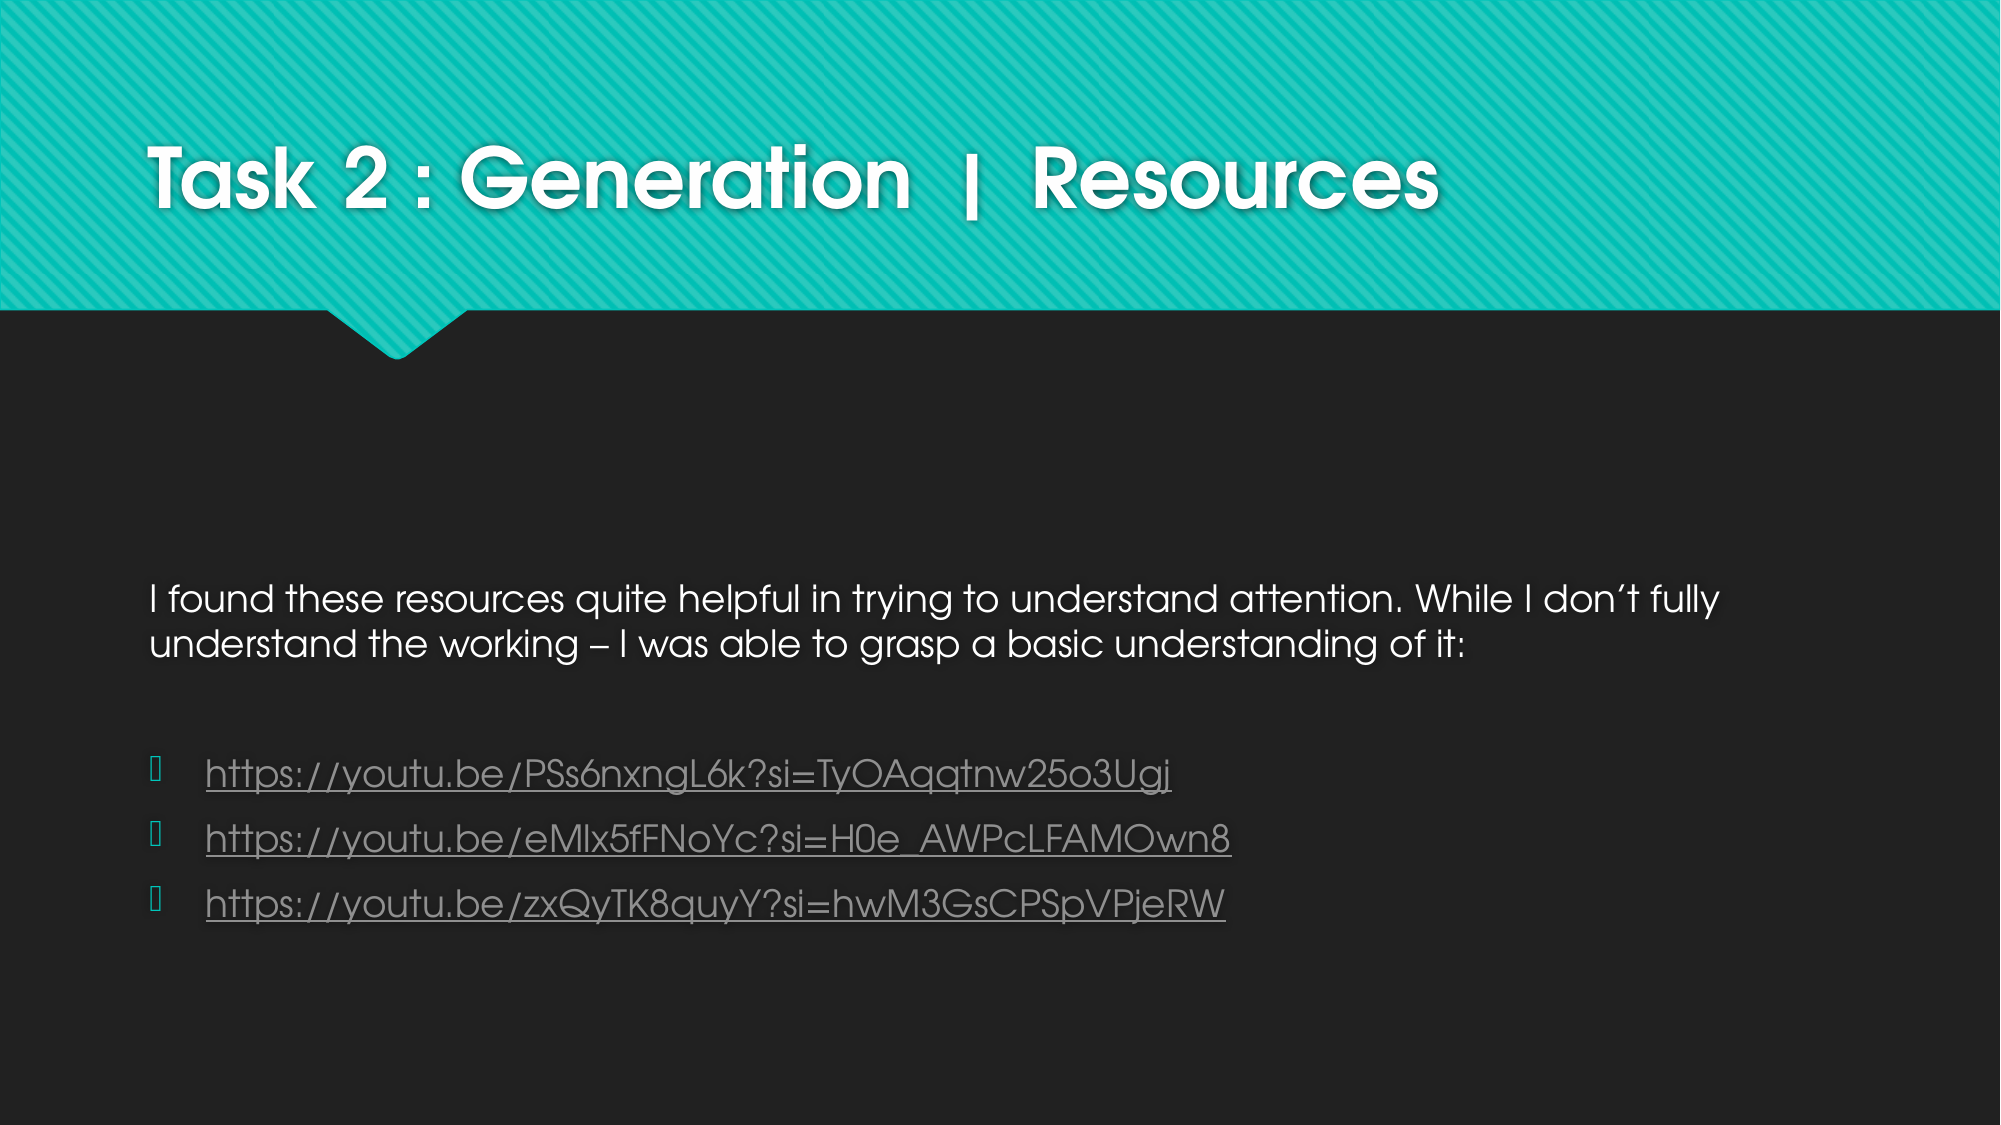

# Task 2 : Generation  |  Resources
I found these resources quite helpful in trying to understand attention. While I don’t fully understand the working – I was able to grasp a basic understanding of it:

https://youtu.be/PSs6nxngL6k?si=TyOAqqtnw25o3Ugj
https://youtu.be/eMlx5fFNoYc?si=H0e_AWPcLFAMOwn8
https://youtu.be/zxQyTK8quyY?si=hwM3GsCPSpVPjeRW